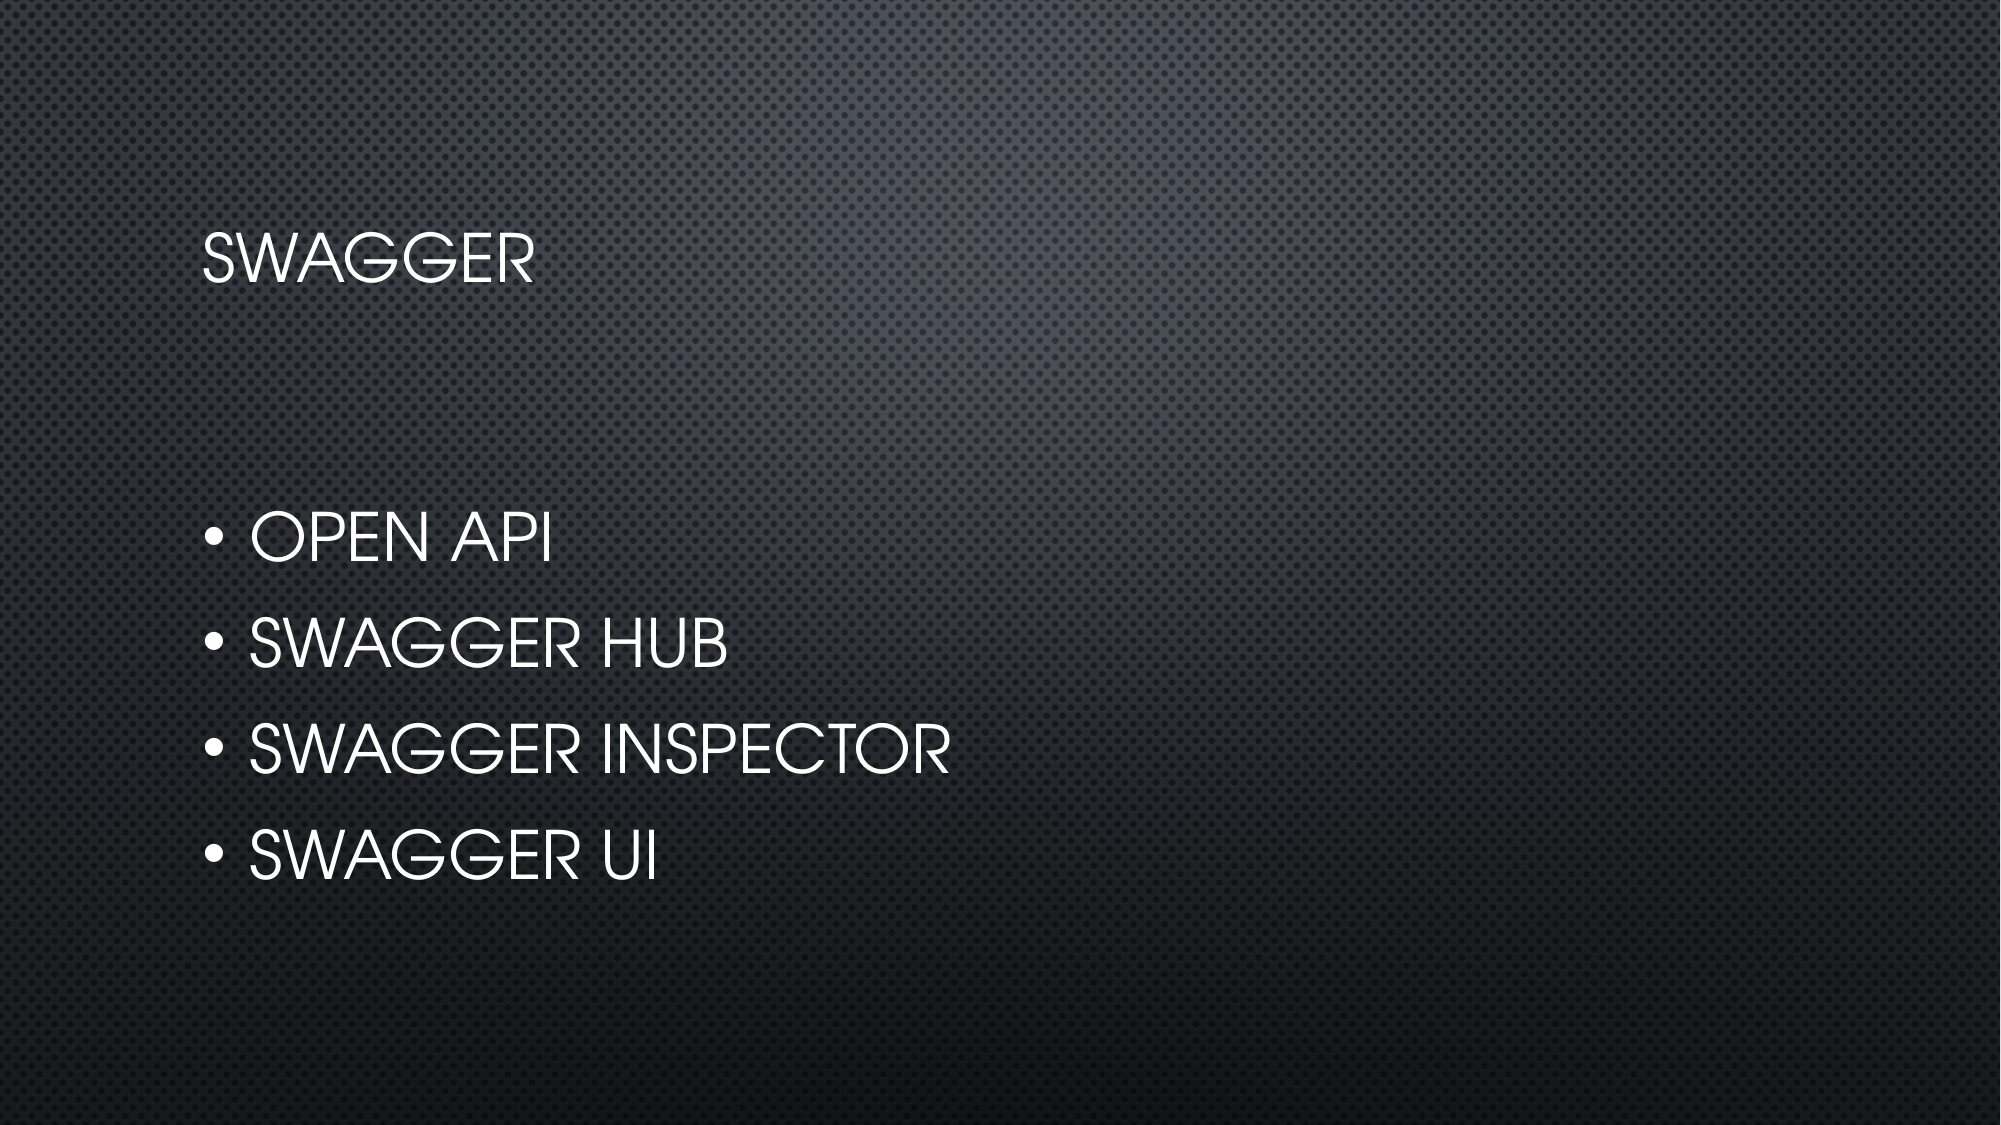

# Swagger
Open API
Swagger Hub
Swagger inspector
Swagger UI